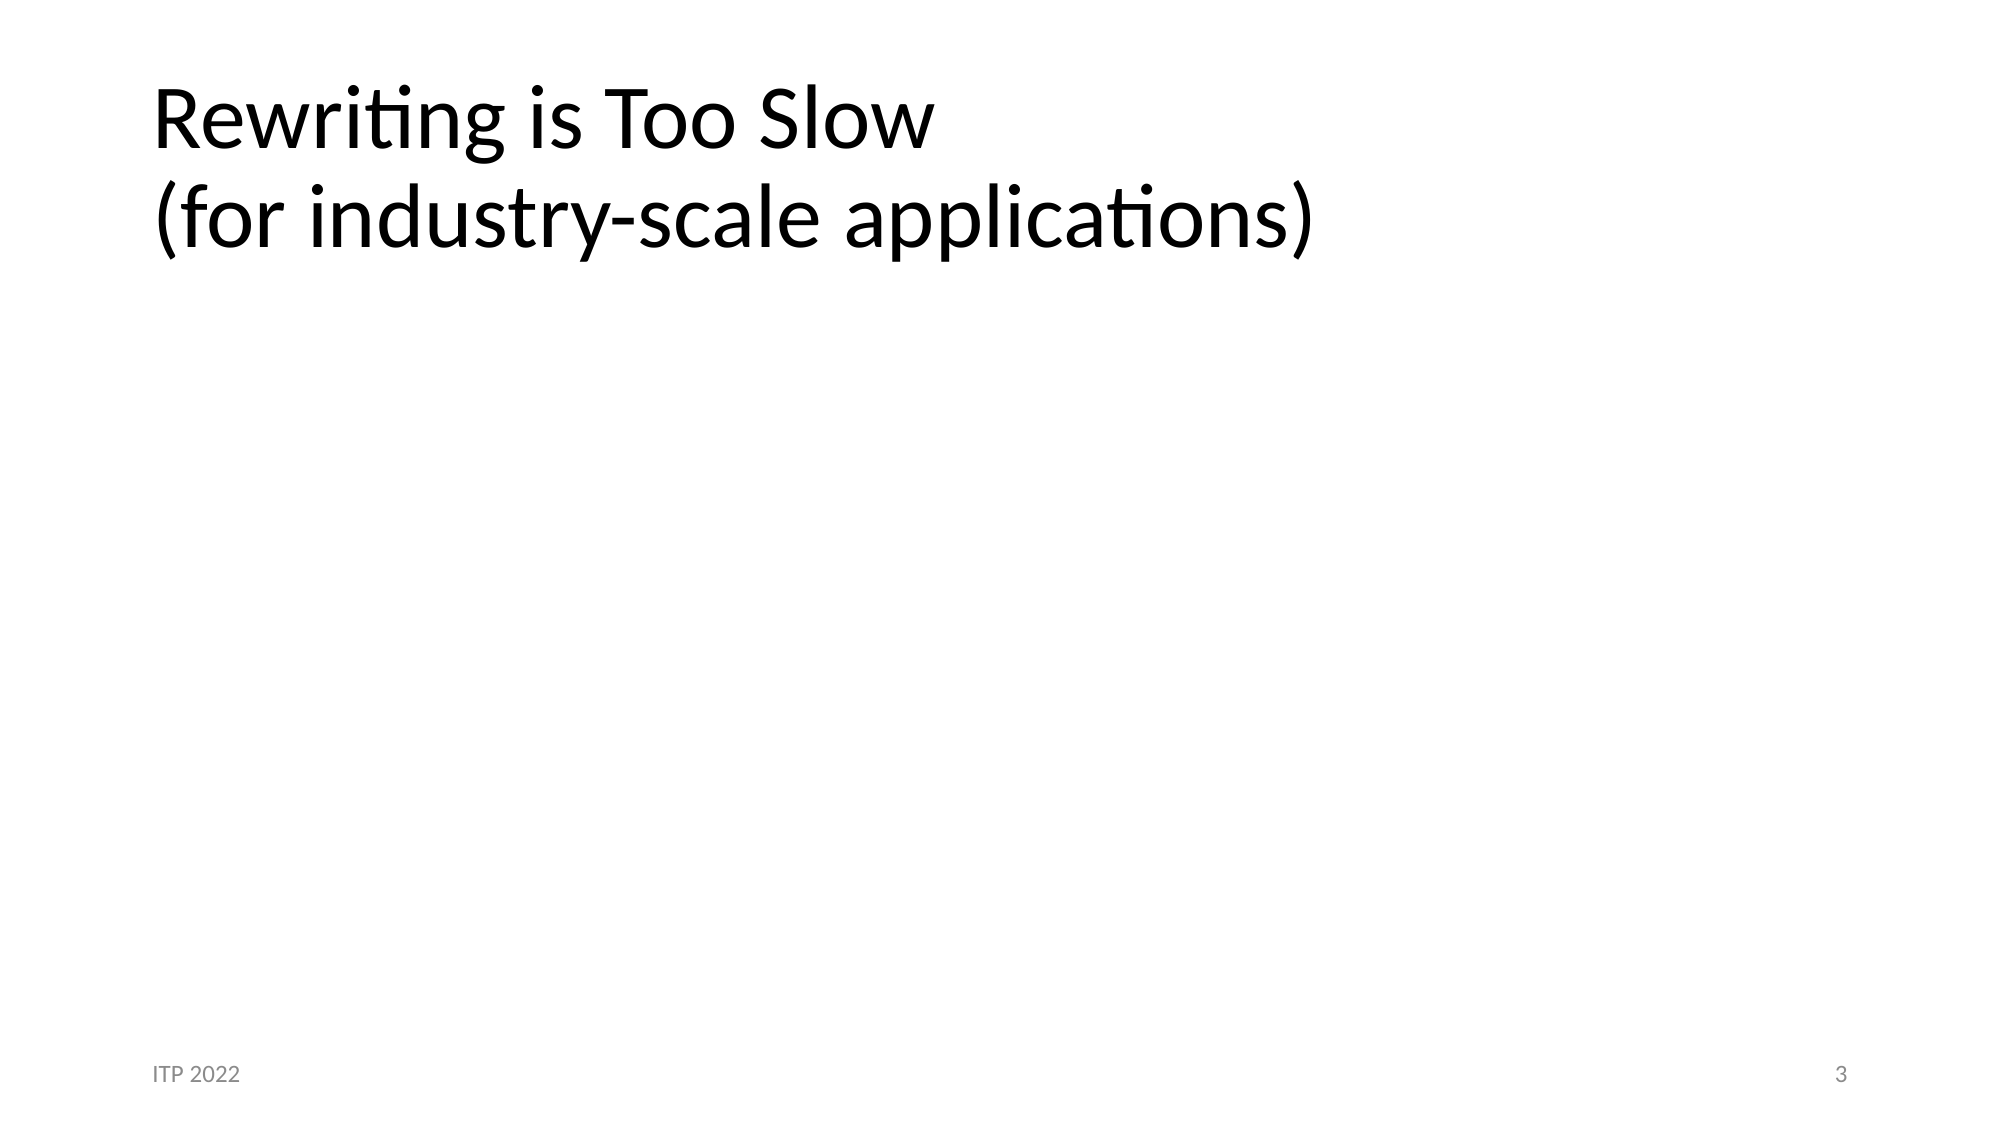

# Rewriting is Too Slow (for industry-scale applications)

ITP 2022
3